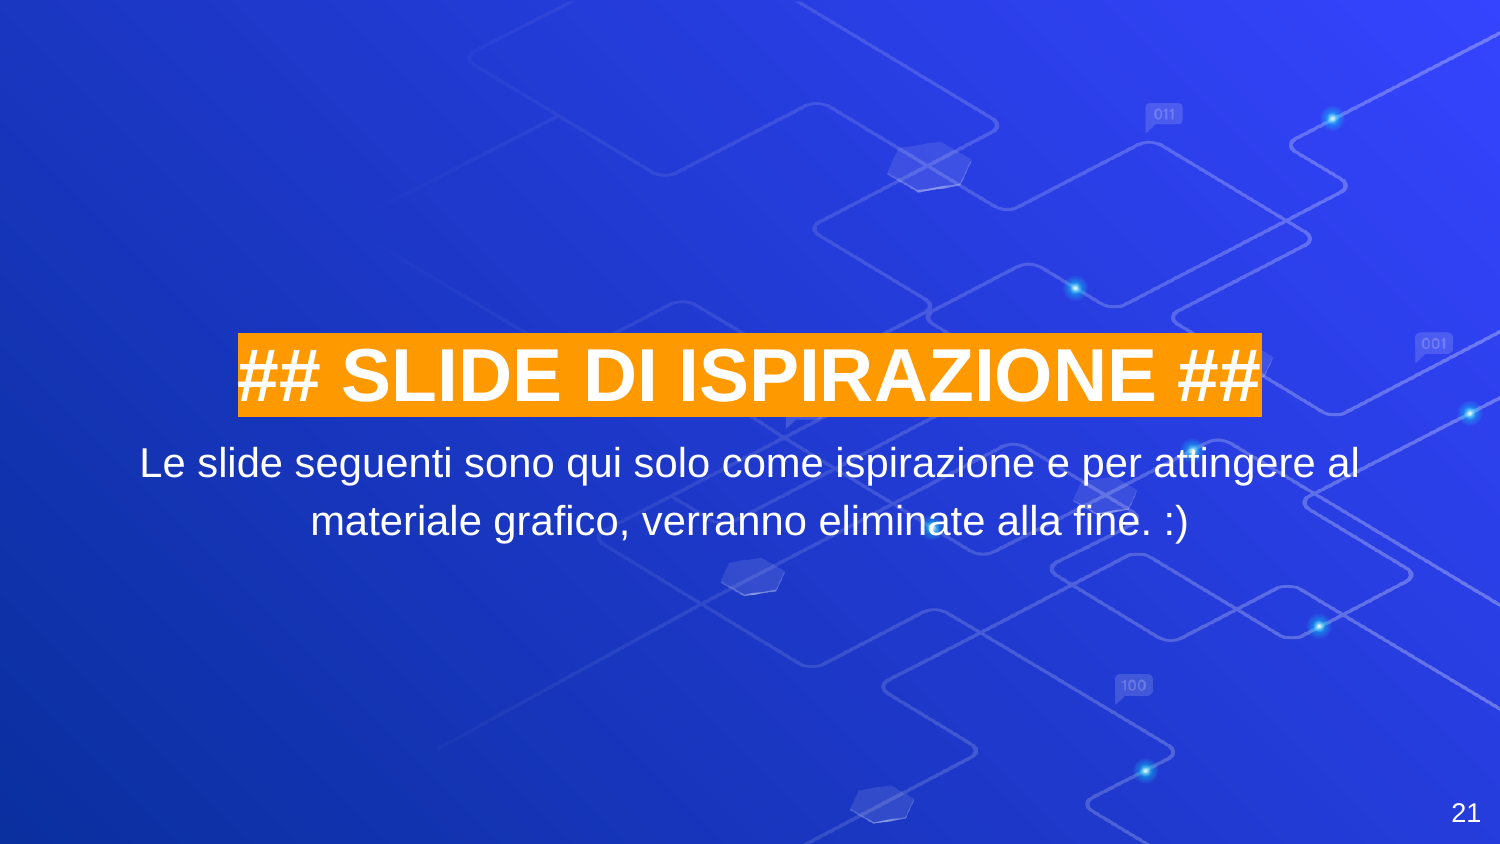

## SLIDE DI ISPIRAZIONE ##
Le slide seguenti sono qui solo come ispirazione e per attingere al materiale grafico, verranno eliminate alla fine. :)
21